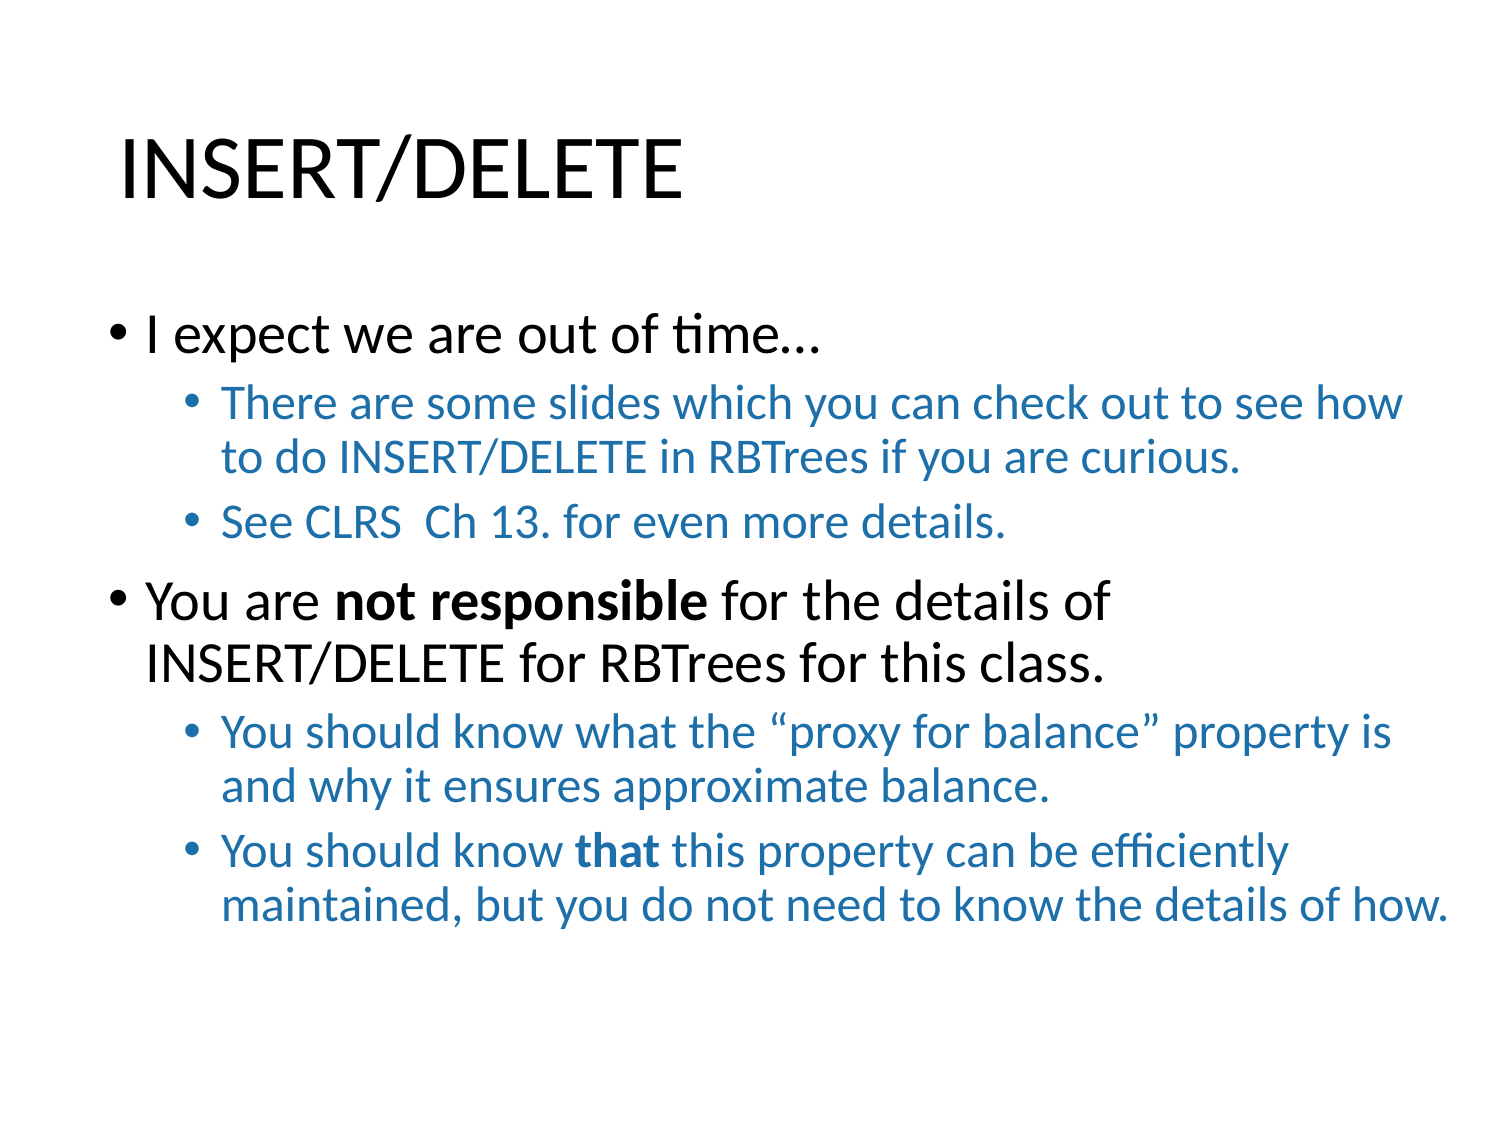

# INSERT/DELETE
I expect we are out of time…
There are some slides which you can check out to see how to do INSERT/DELETE in RBTrees if you are curious.
See CLRS  Ch 13. for even more details.
You are not responsible for the details of INSERT/DELETE for RBTrees for this class.
You should know what the “proxy for balance” property is and why it ensures approximate balance.
You should know that this property can be efficiently maintained, but you do not need to know the details of how.